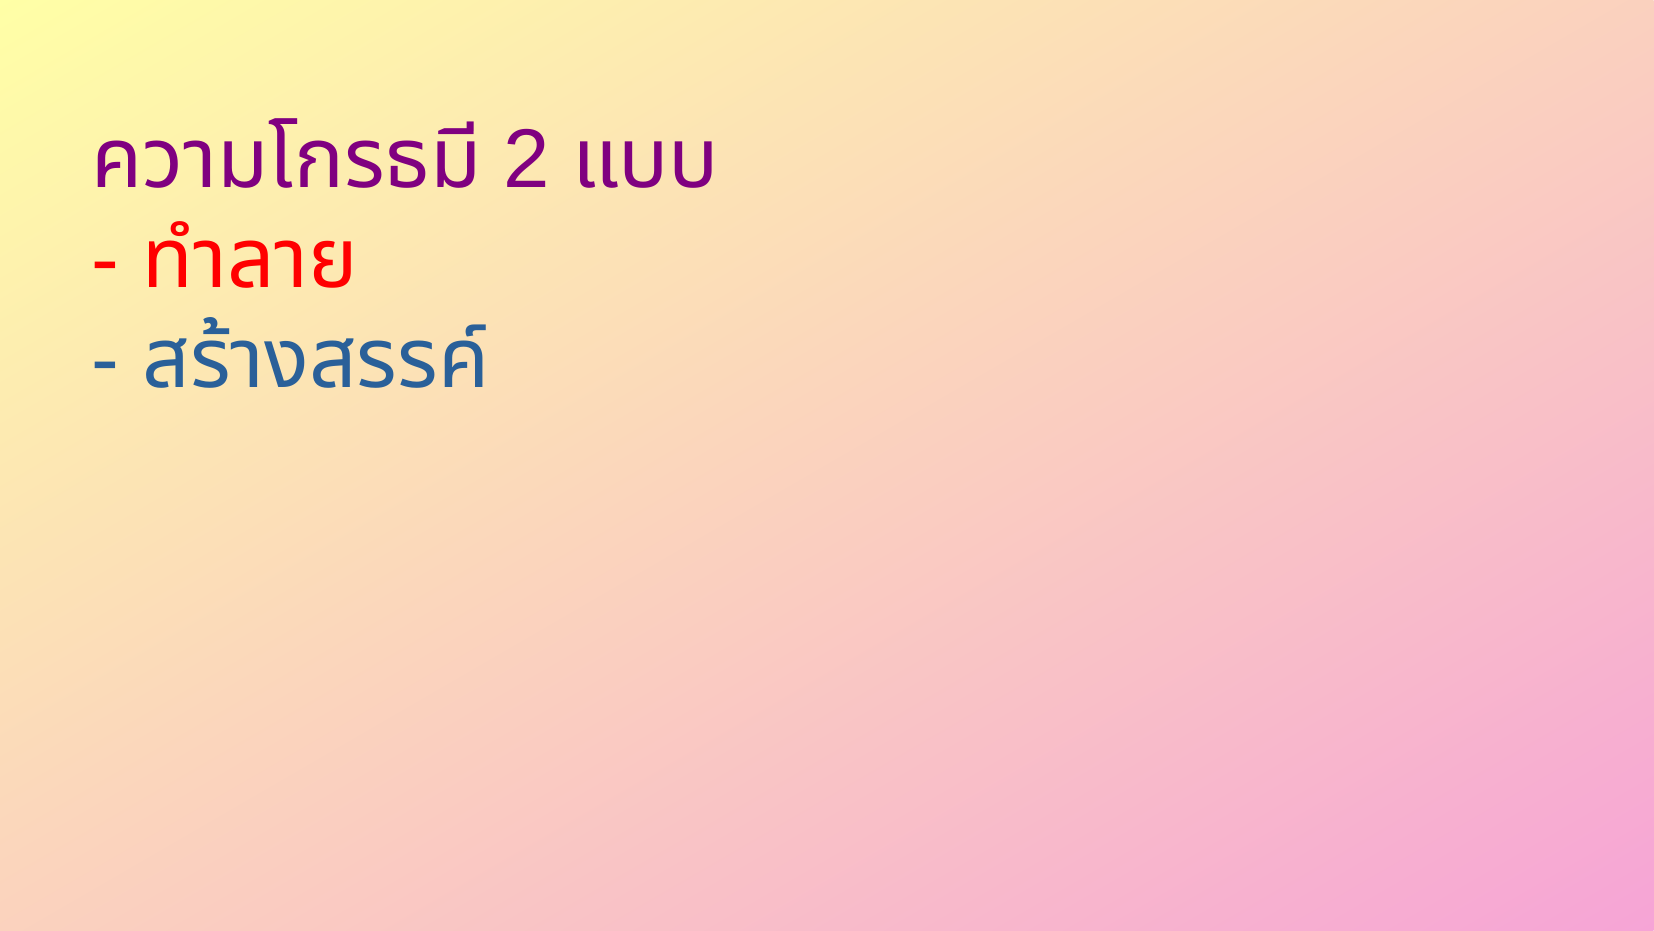

ความโกรธมี 2 แบบ
- ทำลาย
- สร้างสรรค์